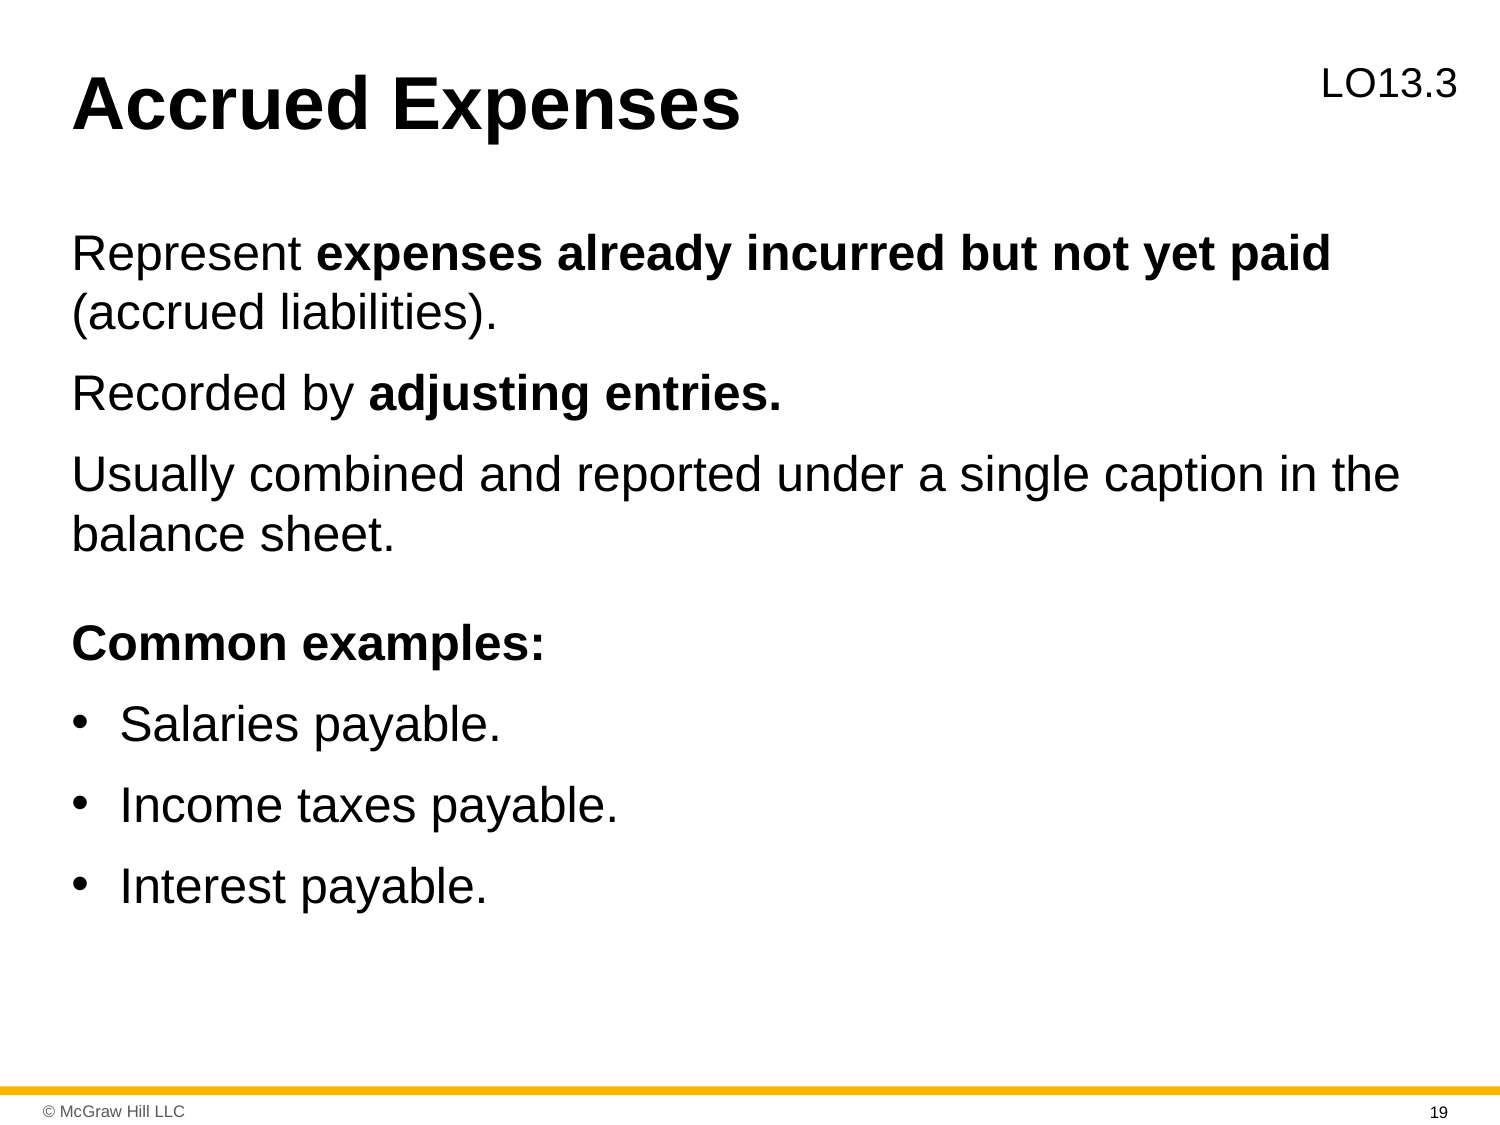

# Accrued Expenses
L O13.3
Represent expenses already incurred but not yet paid (accrued liabilities).
Recorded by adjusting entries.
Usually combined and reported under a single caption in the balance sheet.
Common examples:
Salaries payable.
Income taxes payable.
Interest payable.
19